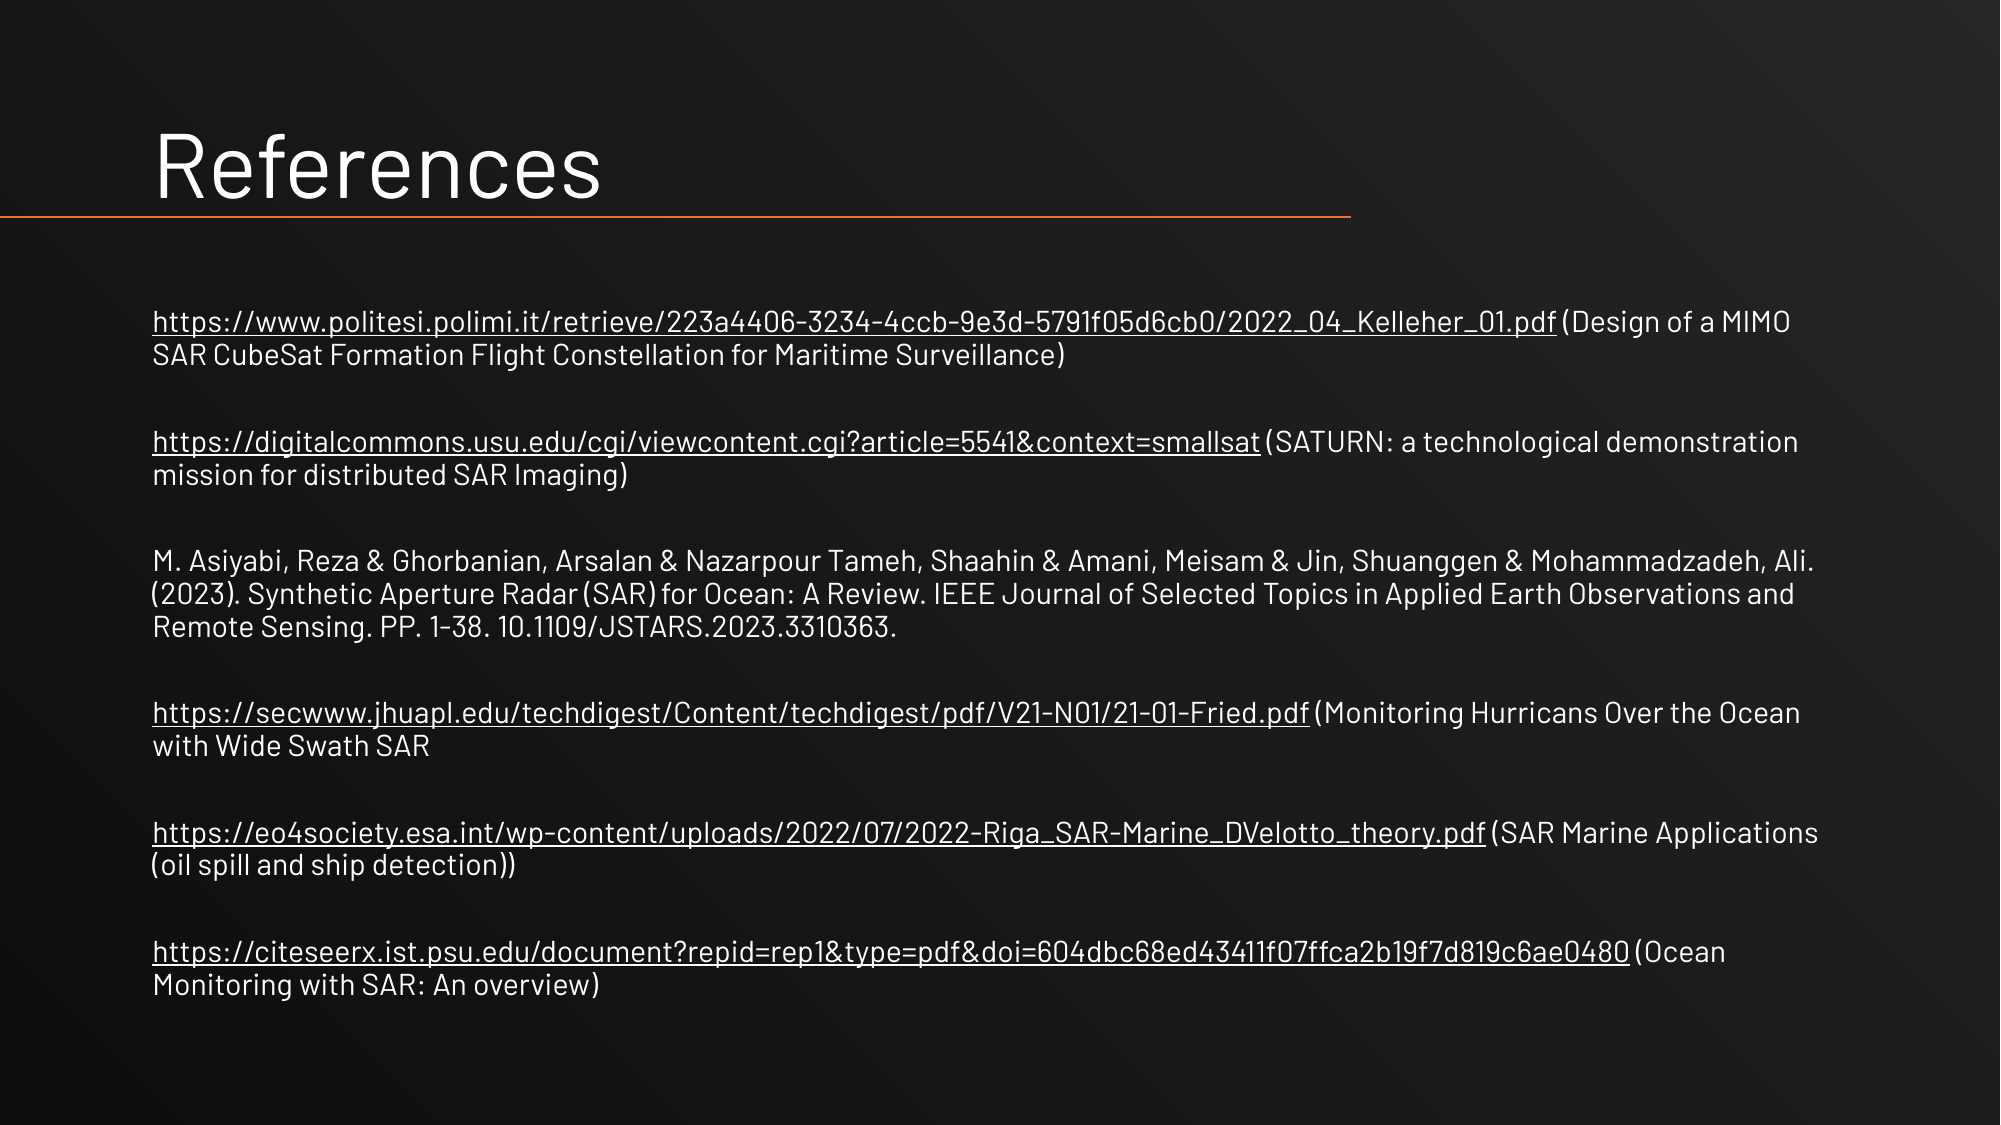

# References
https://www.politesi.polimi.it/retrieve/223a4406-3234-4ccb-9e3d-5791f05d6cb0/2022_04_Kelleher_01.pdf (Design of a MIMO SAR CubeSat Formation Flight Constellation for Maritime Surveillance)

https://digitalcommons.usu.edu/cgi/viewcontent.cgi?article=5541&context=smallsat (SATURN: a technological demonstration mission for distributed SAR Imaging)

M. Asiyabi, Reza & Ghorbanian, Arsalan & Nazarpour Tameh, Shaahin & Amani, Meisam & Jin, Shuanggen & Mohammadzadeh, Ali. (2023). Synthetic Aperture Radar (SAR) for Ocean: A Review. IEEE Journal of Selected Topics in Applied Earth Observations and Remote Sensing. PP. 1-38. 10.1109/JSTARS.2023.3310363.

https://secwww.jhuapl.edu/techdigest/Content/techdigest/pdf/V21-N01/21-01-Fried.pdf (Monitoring Hurricans Over the Ocean with Wide Swath SAR

https://eo4society.esa.int/wp-content/uploads/2022/07/2022-Riga_SAR-Marine_DVelotto_theory.pdf (SAR Marine Applications (oil spill and ship detection))

https://citeseerx.ist.psu.edu/document?repid=rep1&type=pdf&doi=604dbc68ed43411f07ffca2b19f7d819c6ae0480 (Ocean Monitoring with SAR: An overview)